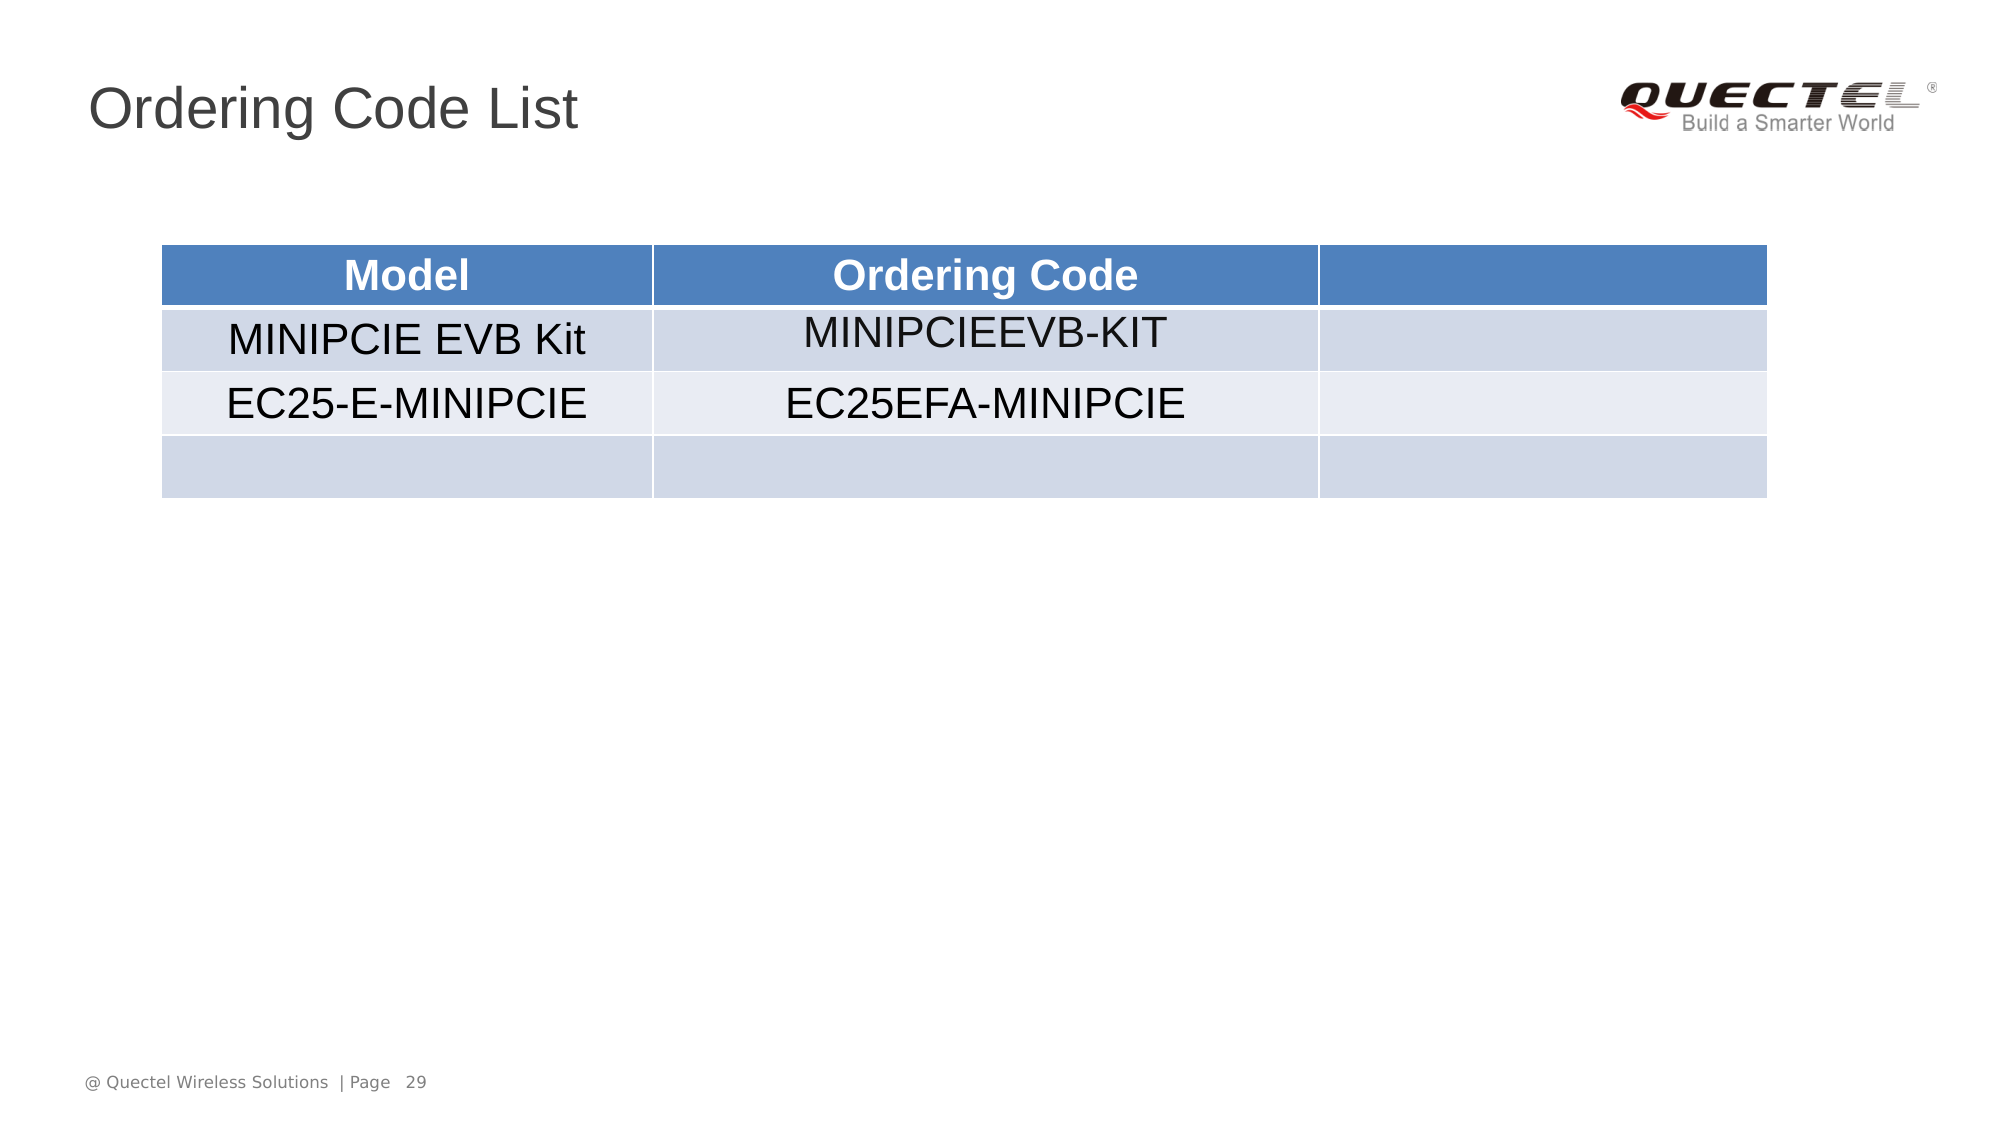

# Ordering Code List
| Model | Ordering Code |  |
| --- | --- | --- |
| MINIPCIE EVB Kit | MINIPCIEEVB-KIT |  |
| EC25-E-MINIPCIE | EC25EFA-MINIPCIE |  |
|  |  |  |